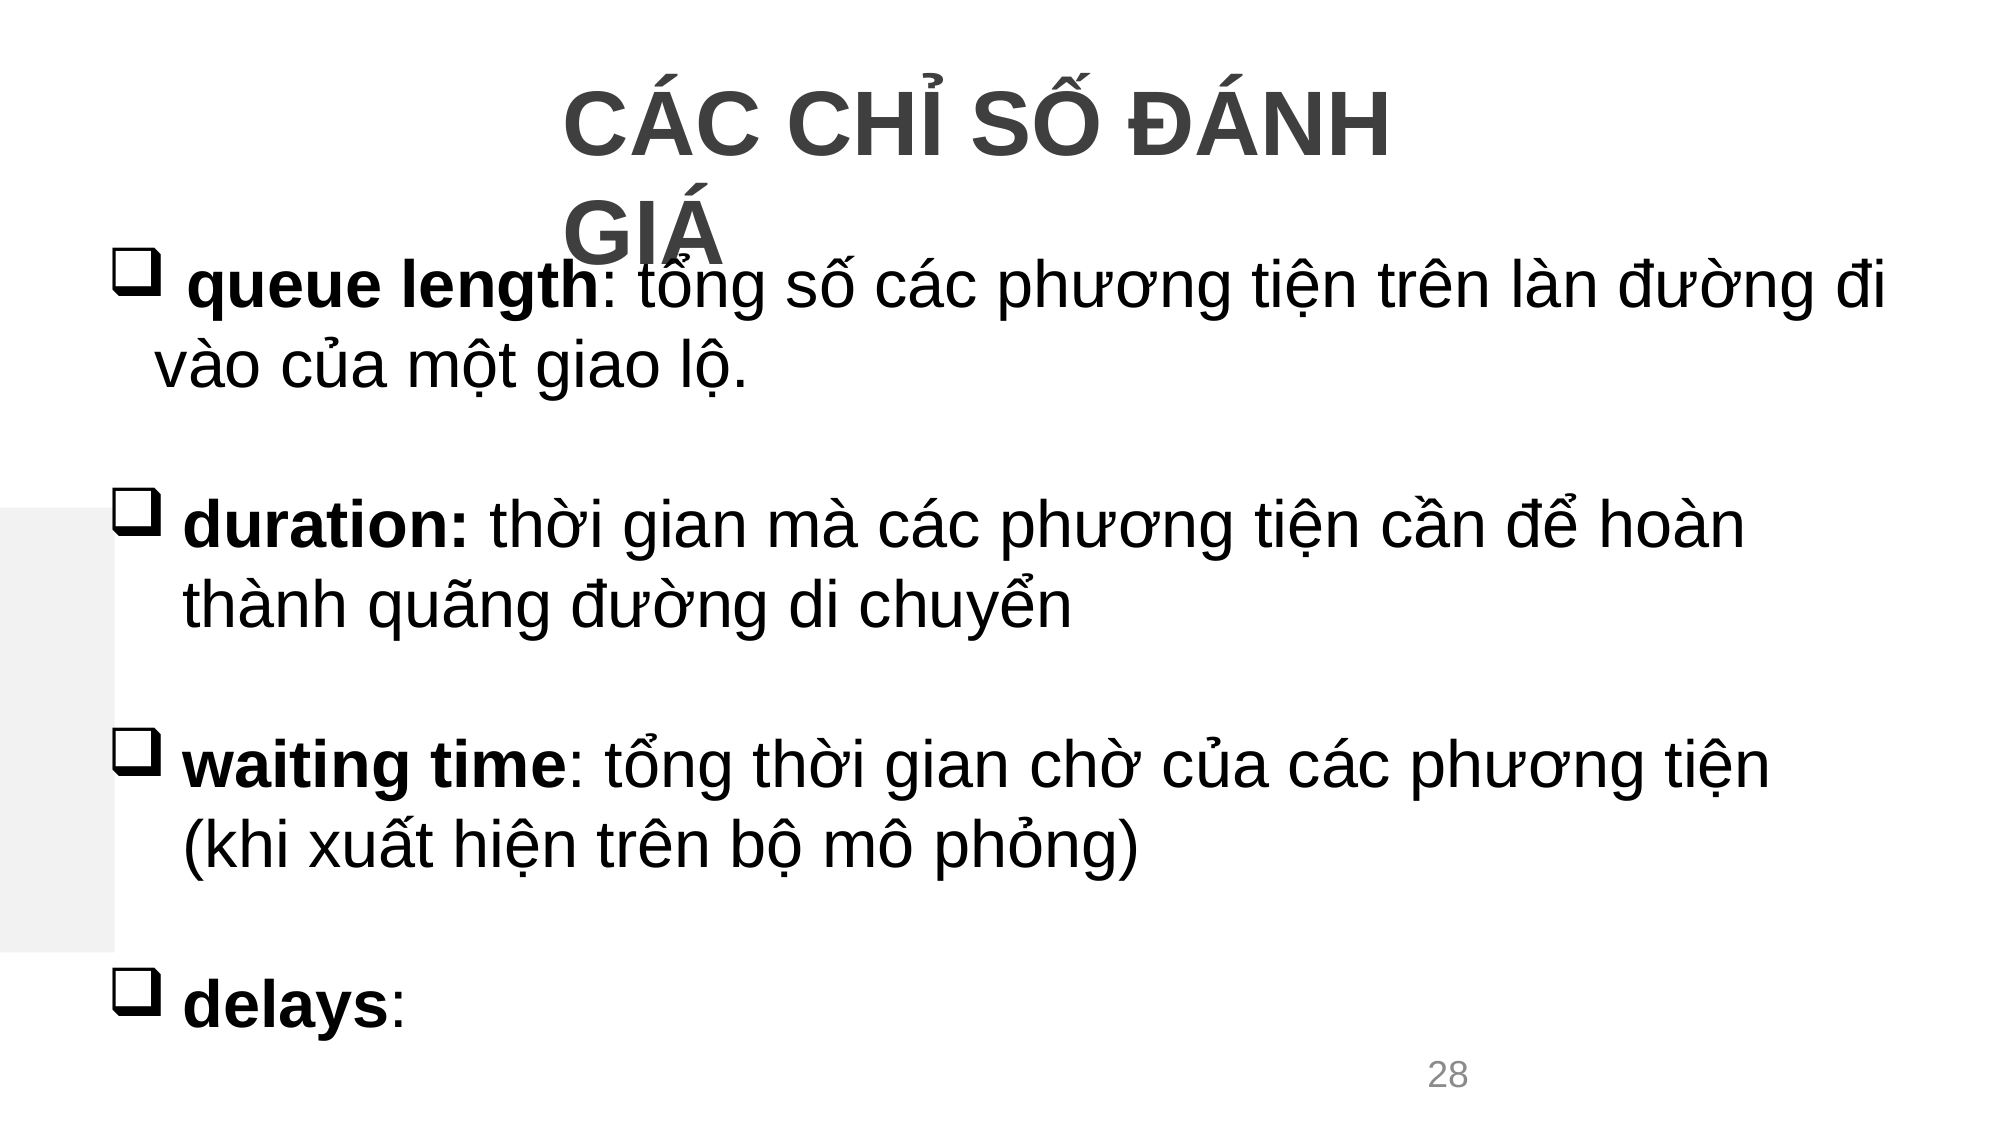

CÁC CHỈ SỐ ĐÁNH GIÁ
 queue length: tổng số các phương tiện trên làn đường đi vào của một giao lộ.

duration: thời gian mà các phương tiện cần để hoàn thành quãng đường di chuyển

waiting time: tổng thời gian chờ của các phương tiện (khi xuất hiện trên bộ mô phỏng)

delays:

28